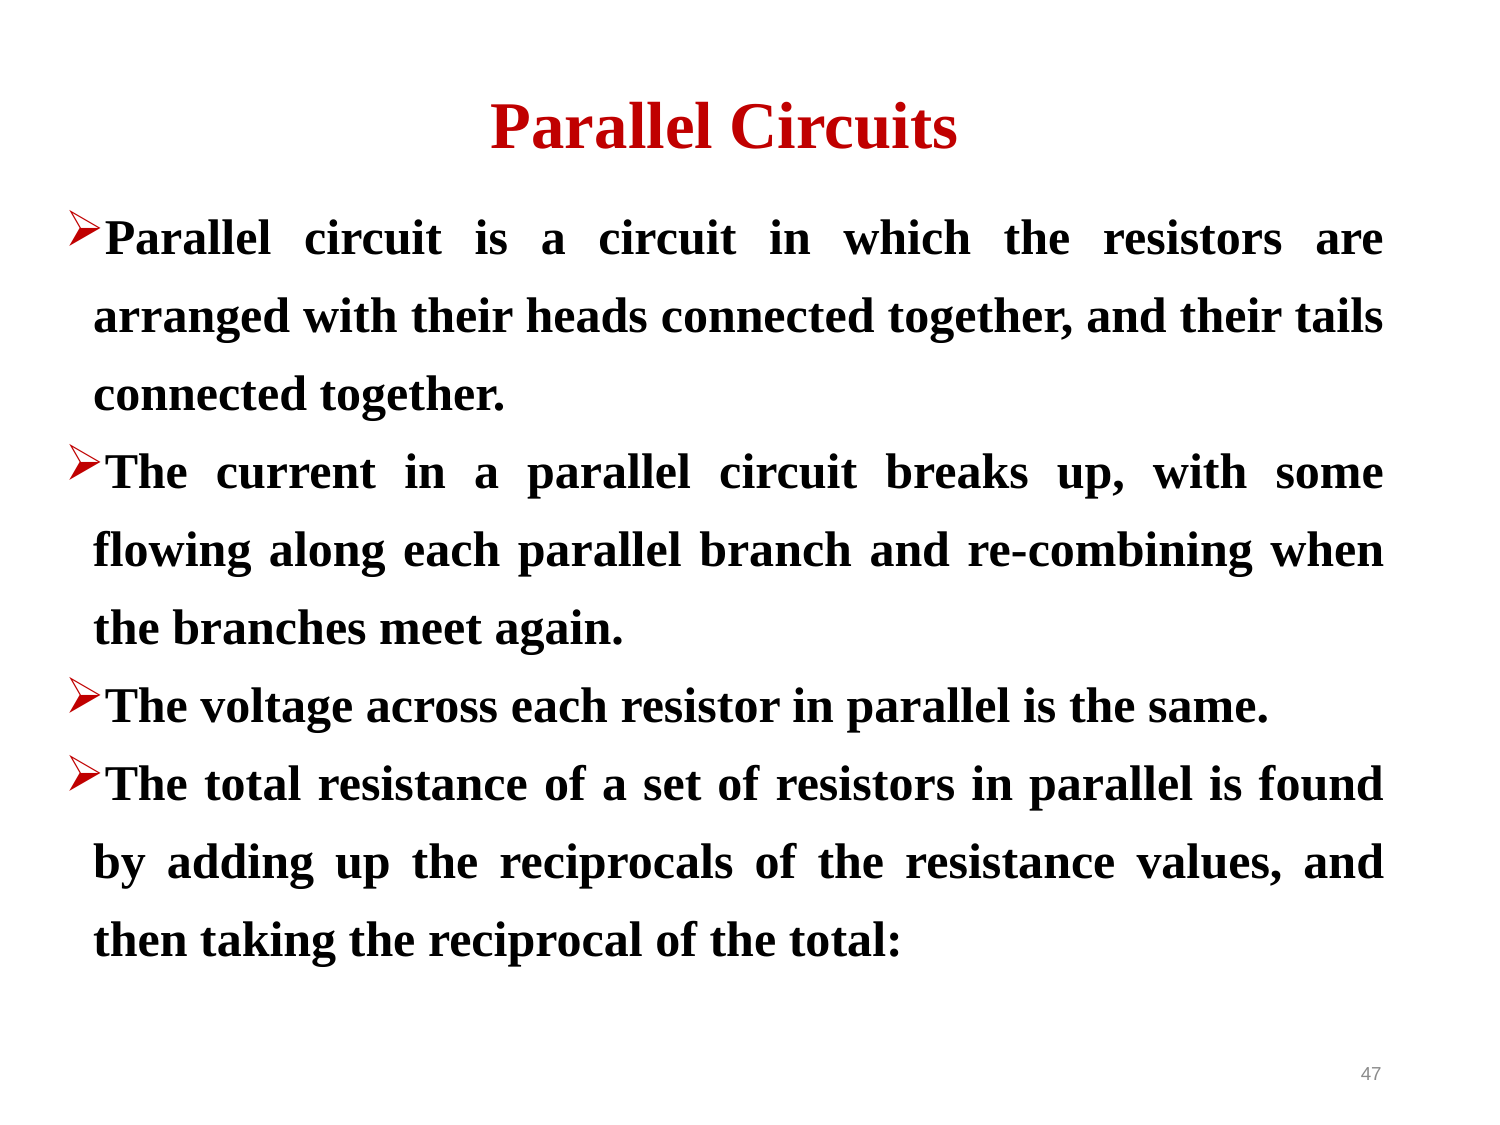

Parallel Circuits
Parallel circuit is a circuit in which the resistors are arranged with their heads connected together, and their tails connected together.
The current in a parallel circuit breaks up, with some flowing along each parallel branch and re-combining when the branches meet again.
The voltage across each resistor in parallel is the same.
The total resistance of a set of resistors in parallel is found by adding up the reciprocals of the resistance values, and then taking the reciprocal of the total:

47